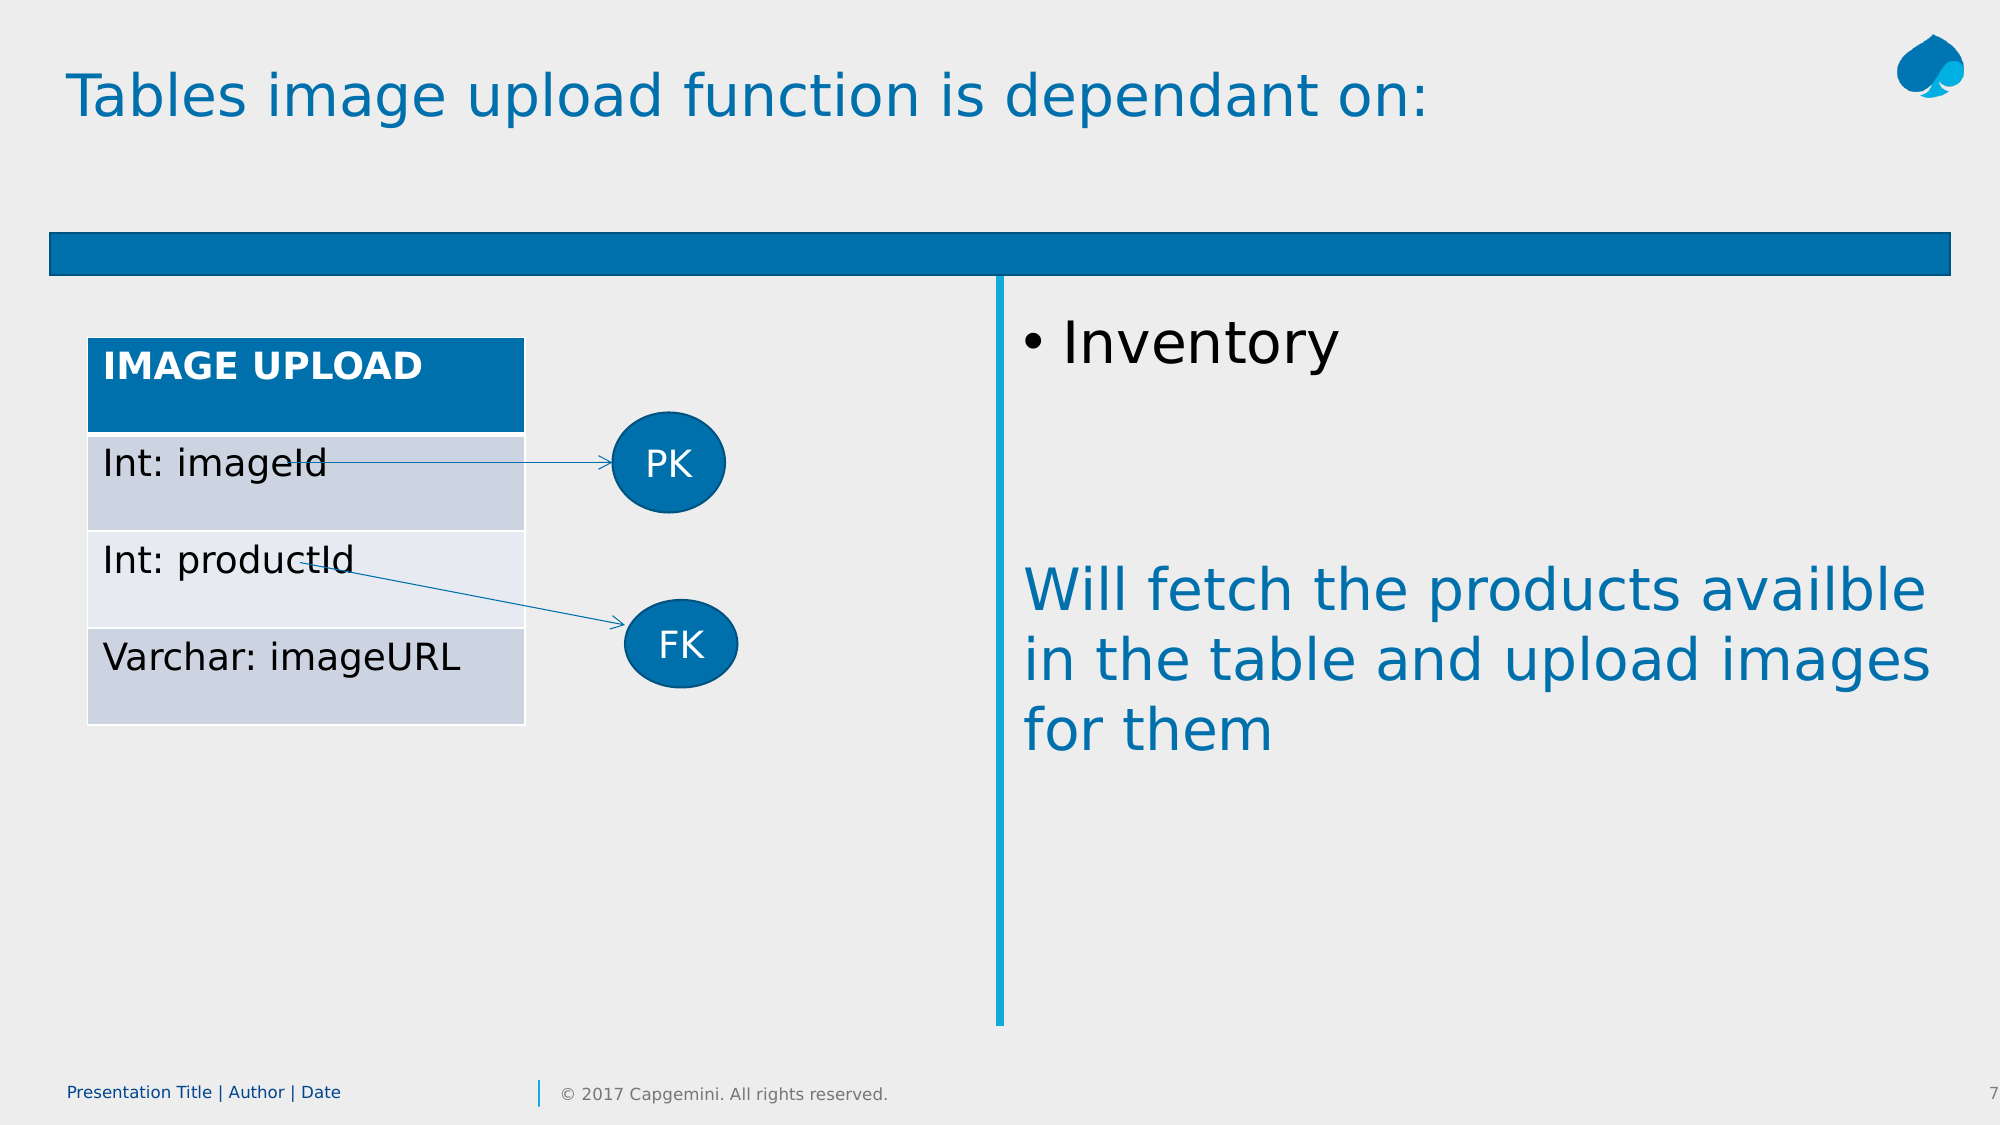

# Tables image upload function is dependant on:

Click to insert title
Click to insert title
 Inventory

Will fetch the products availble in the table and upload images for them

| IMAGE UPLOAD |
| --- |
| Int: imageId |
| Int: productId |
| Varchar: imageURL |
PK
FK